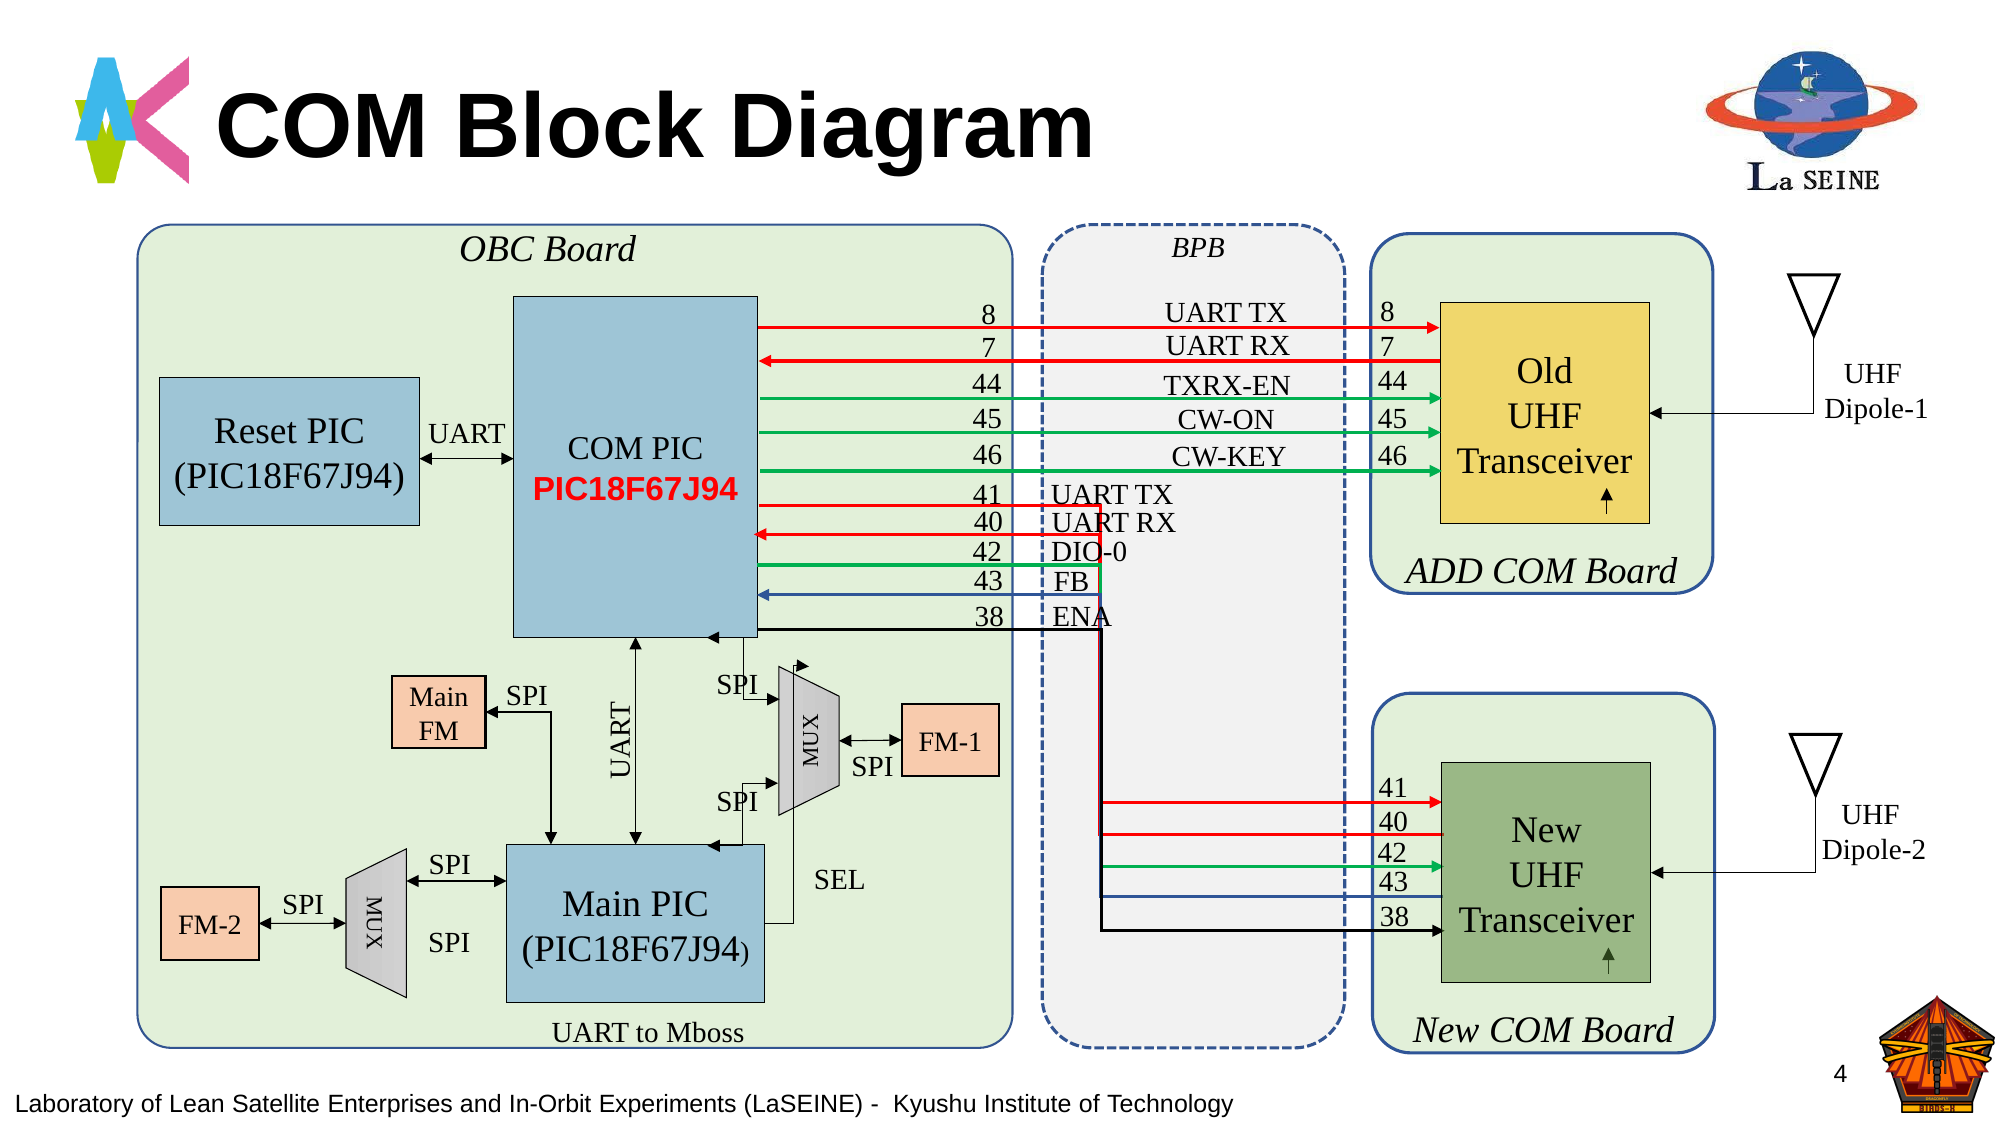

# COM Block Diagram
OBC Board
BPB

8
UART TX
8
COM PIC
PIC18F67J94
Old
UHF Transceiver
UART RX
7
7
UHF
Dipole-1

44
44
TXRX-EN
Reset PIC
(PIC18F67J94)
45
45
CW-ON
UART
46
46
CW-KEY
41
UART TX
40
UART RX
DIO-0
42
ADD COM Board
43
FB
   ENA
38
SPI
SPI
Main
FM

FM-1
MUX
UART

SPI
41
New
UHF Transceiver
SPI
UHF
Dipole-2

40
42
SPI
Main PIC
(PIC18F67J94)
SEL
43
SPI
FM-2
38
MUX
SPI
New COM Board
UART to Mboss
4